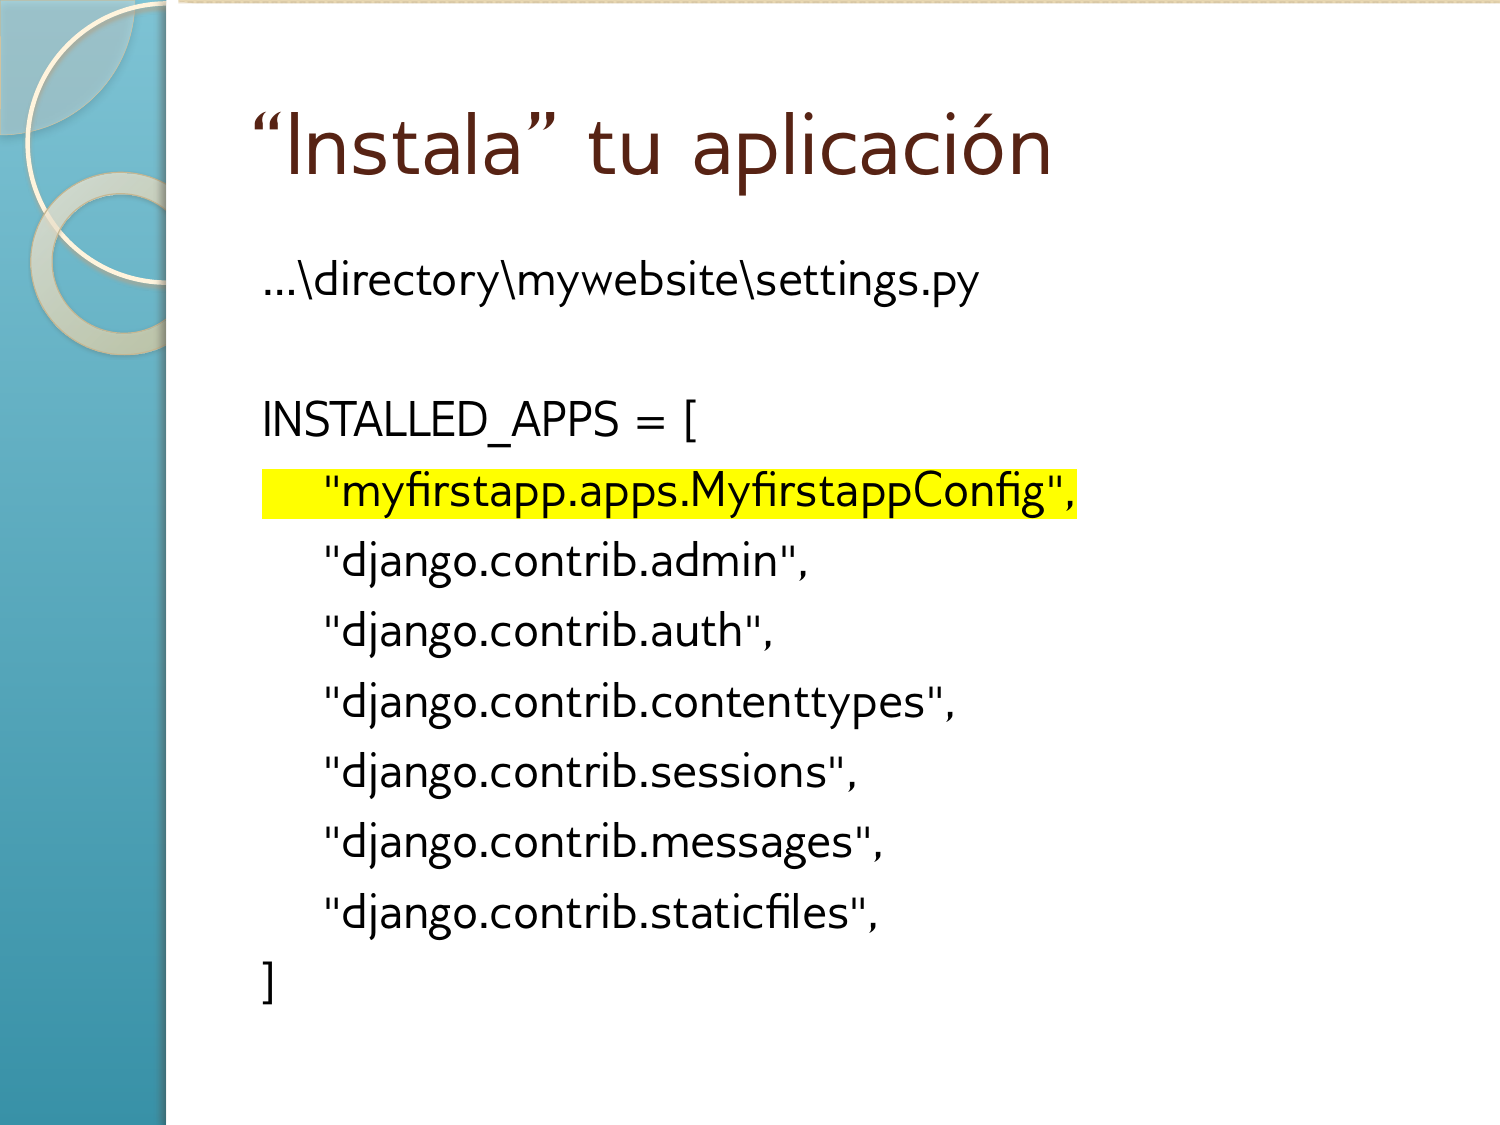

# “Instala” tu aplicación
…\directory\mywebsite\settings.py

INSTALLED_APPS = [
    "myfirstapp.apps.MyfirstappConfig",
    "django.contrib.admin",
    "django.contrib.auth",
    "django.contrib.contenttypes",
    "django.contrib.sessions",
    "django.contrib.messages",
    "django.contrib.staticfiles",
]